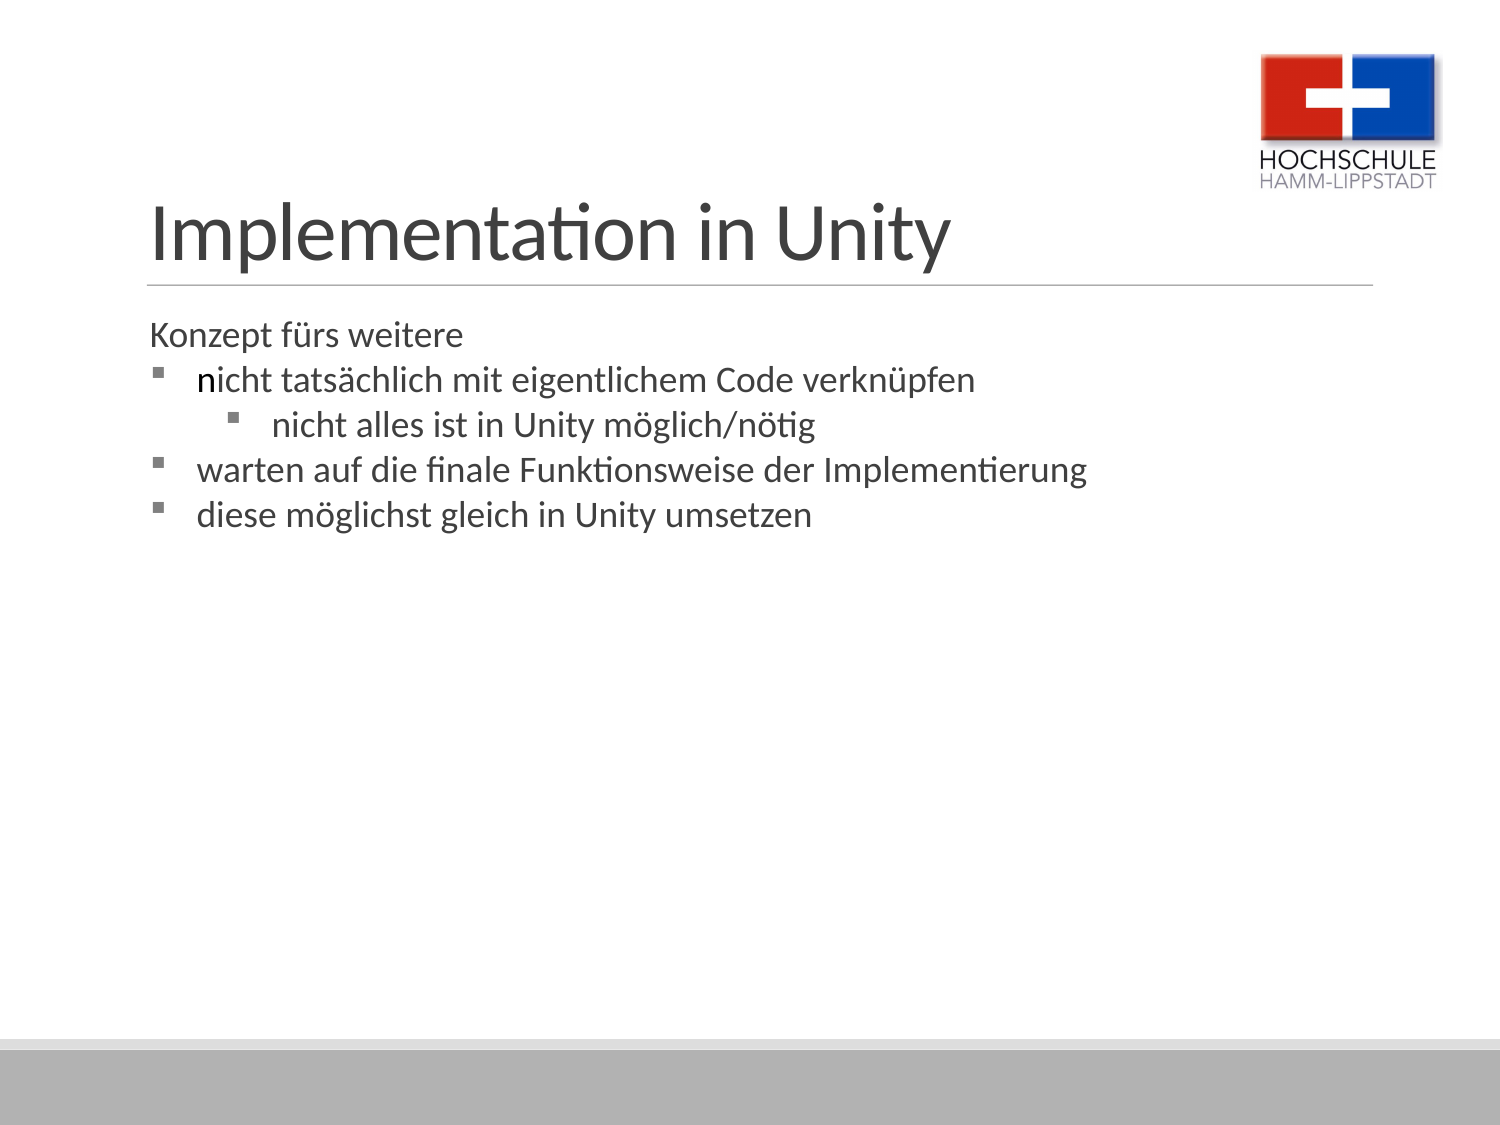

Implementation in Unity
Konzept fürs weitere
nicht tatsächlich mit eigentlichem Code verknüpfen
nicht alles ist in Unity möglich/nötig
warten auf die finale Funktionsweise der Implementierung
diese möglichst gleich in Unity umsetzen